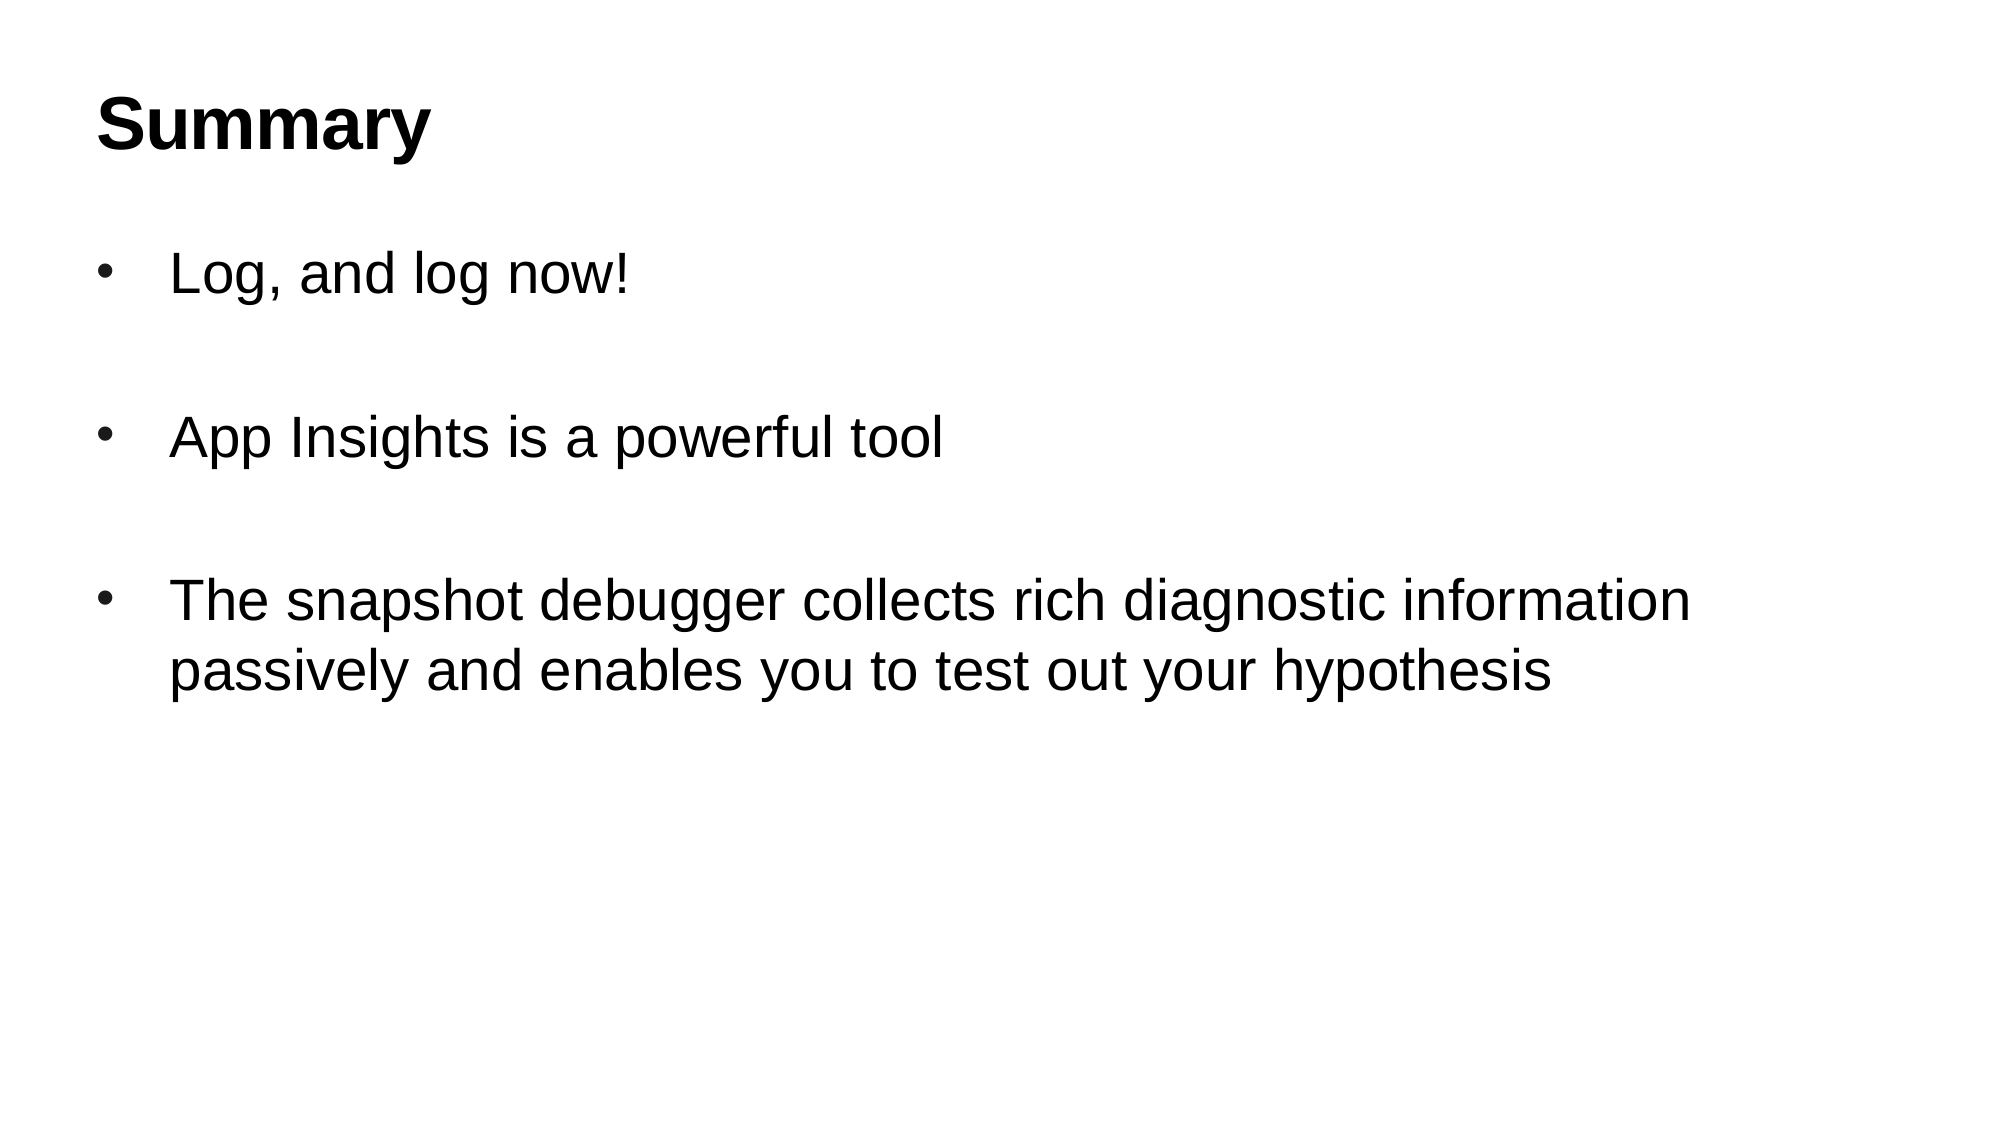

# Summary
Log, and log now!

App Insights is a powerful tool

The snapshot debugger collects rich diagnostic information passively and enables you to test out your hypothesis